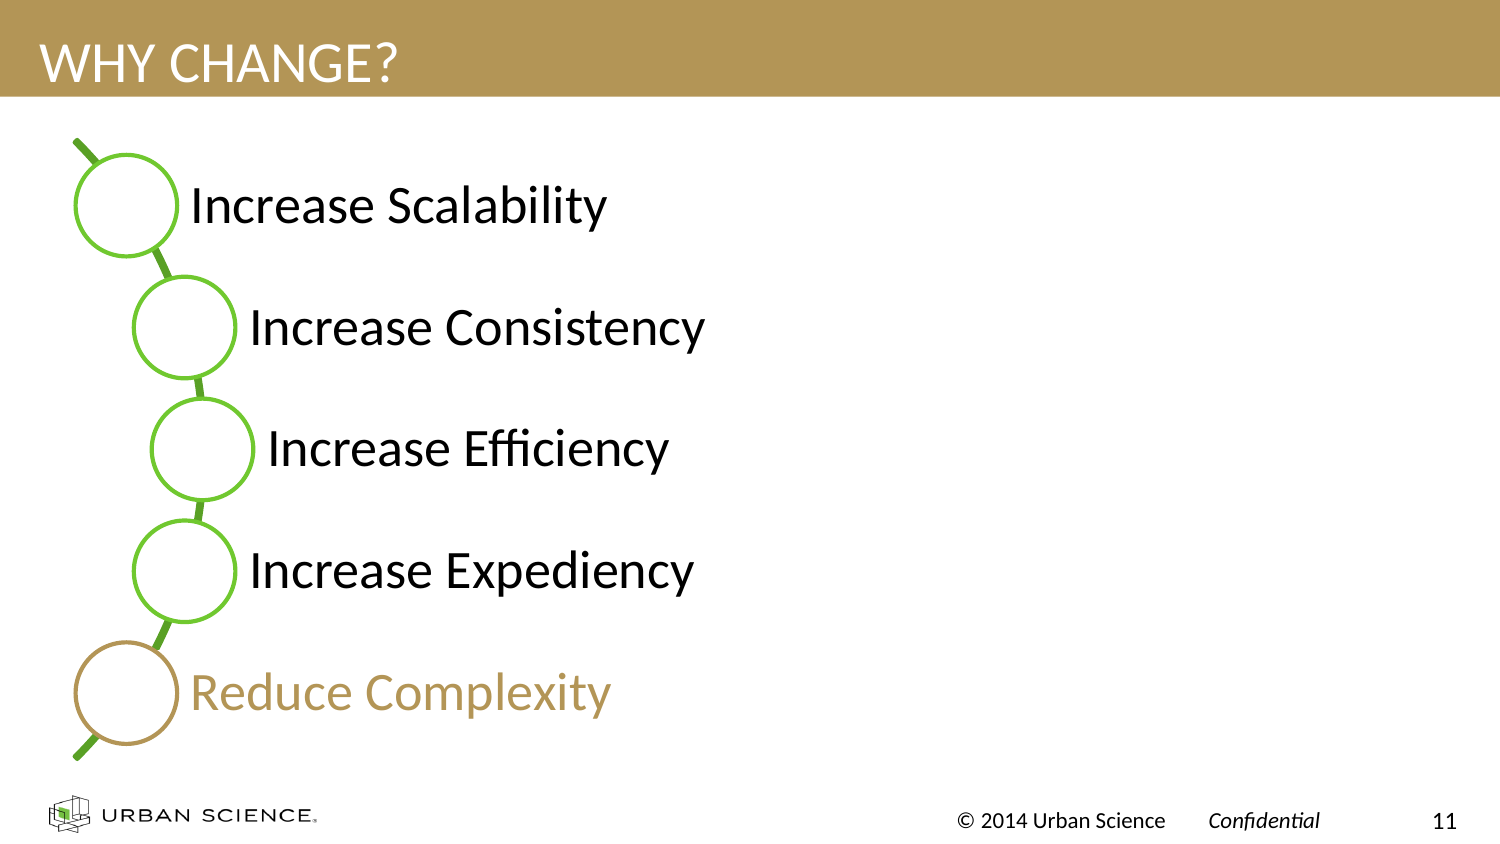

# Why change?
Increase Scalability
Increase Consistency
Increase Efficiency
Increase Expediency
Reduce Complexity